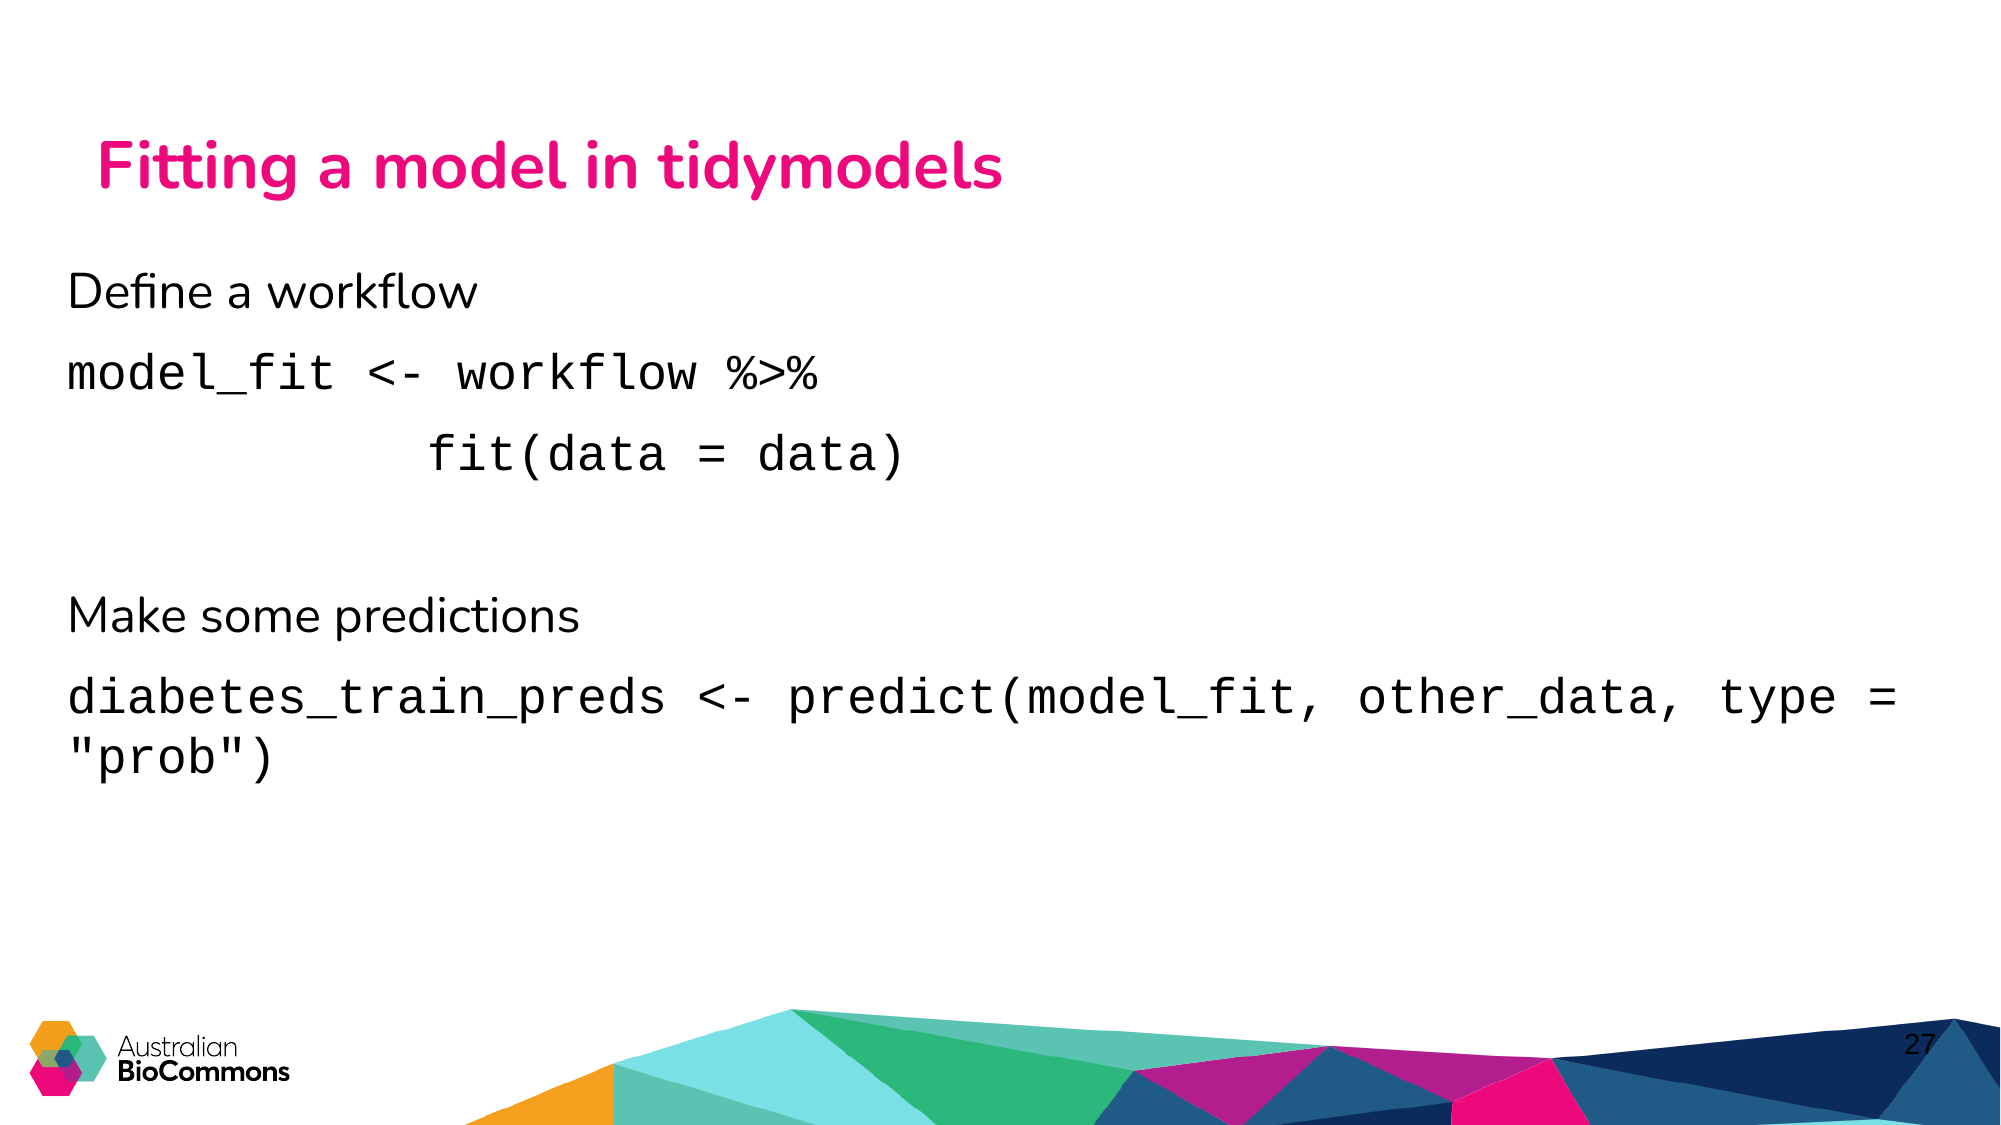

# Fitting a model in tidymodels
Define a workflow
model_fit <- workflow %>%
            fit(data = data)

Make some predictions
diabetes_train_preds <- predict(model_fit, other_data, type = "prob")

27